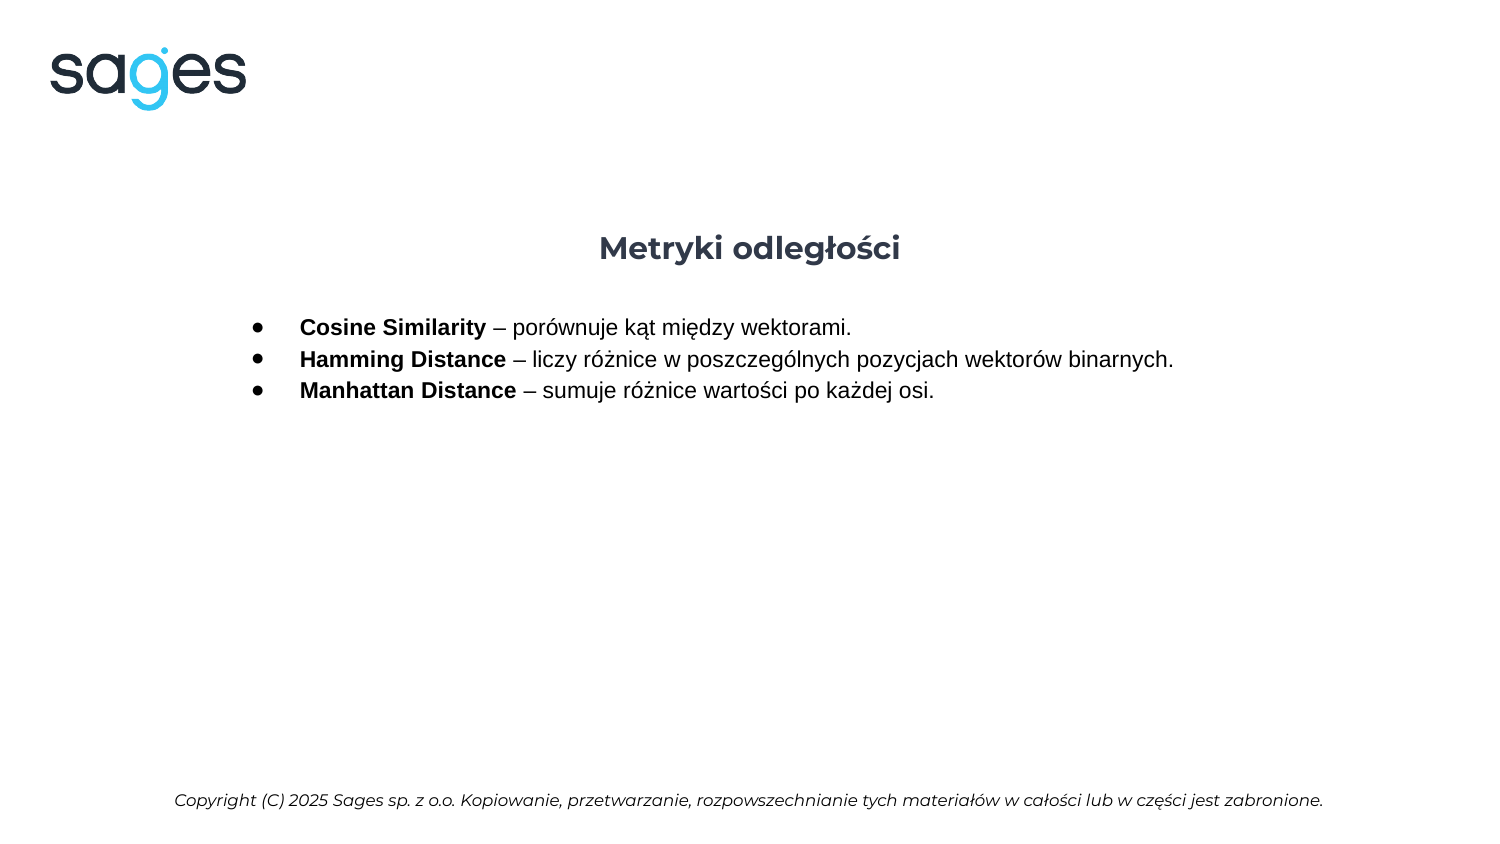

Metryki odległości

Cosine Similarity – porównuje kąt między wektorami.
Hamming Distance – liczy różnice w poszczególnych pozycjach wektorów binarnych.
Manhattan Distance – sumuje różnice wartości po każdej osi.